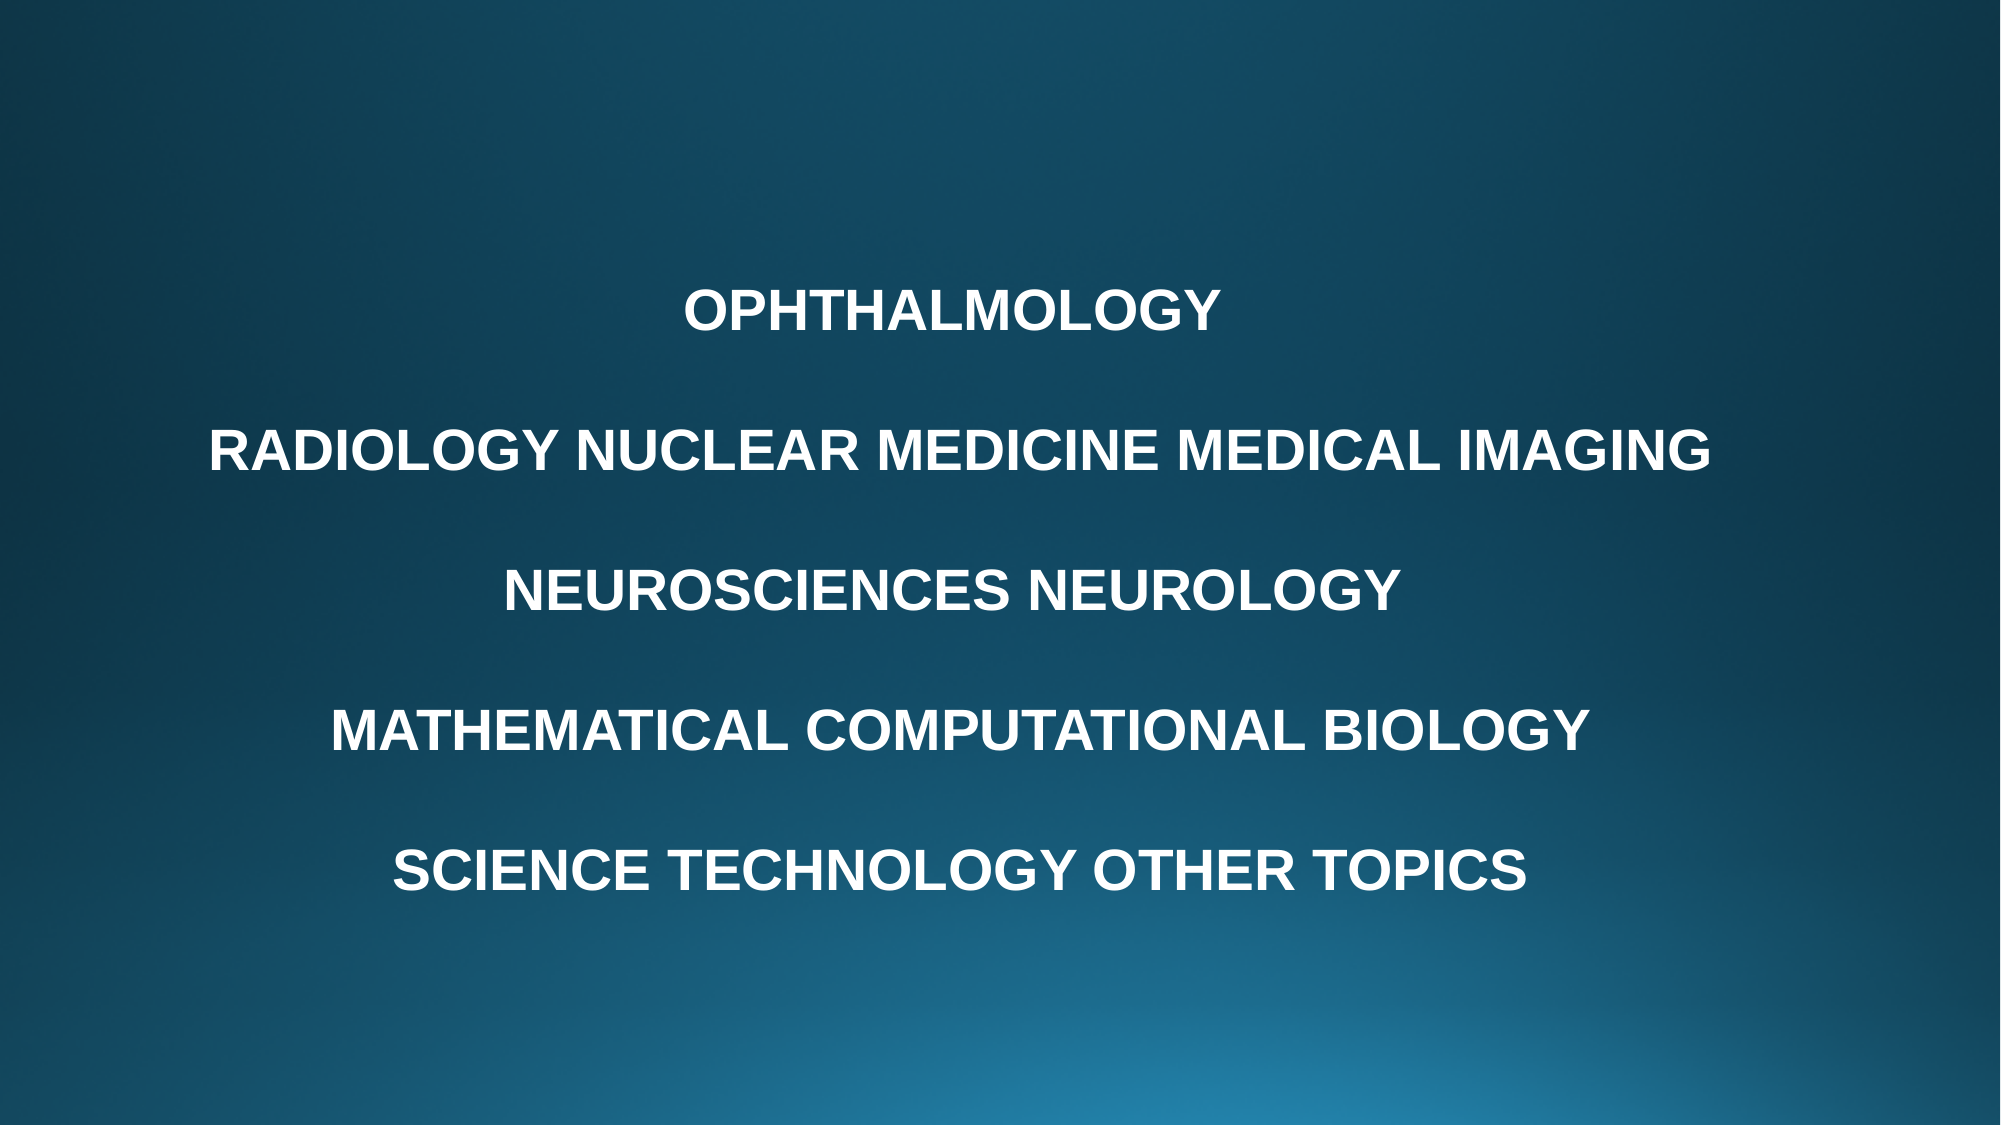

OPHTHALMOLOGY

RADIOLOGY NUCLEAR MEDICINE MEDICAL IMAGING

NEUROSCIENCES NEUROLOGY

MATHEMATICAL COMPUTATIONAL BIOLOGY

SCIENCE TECHNOLOGY OTHER TOPICS